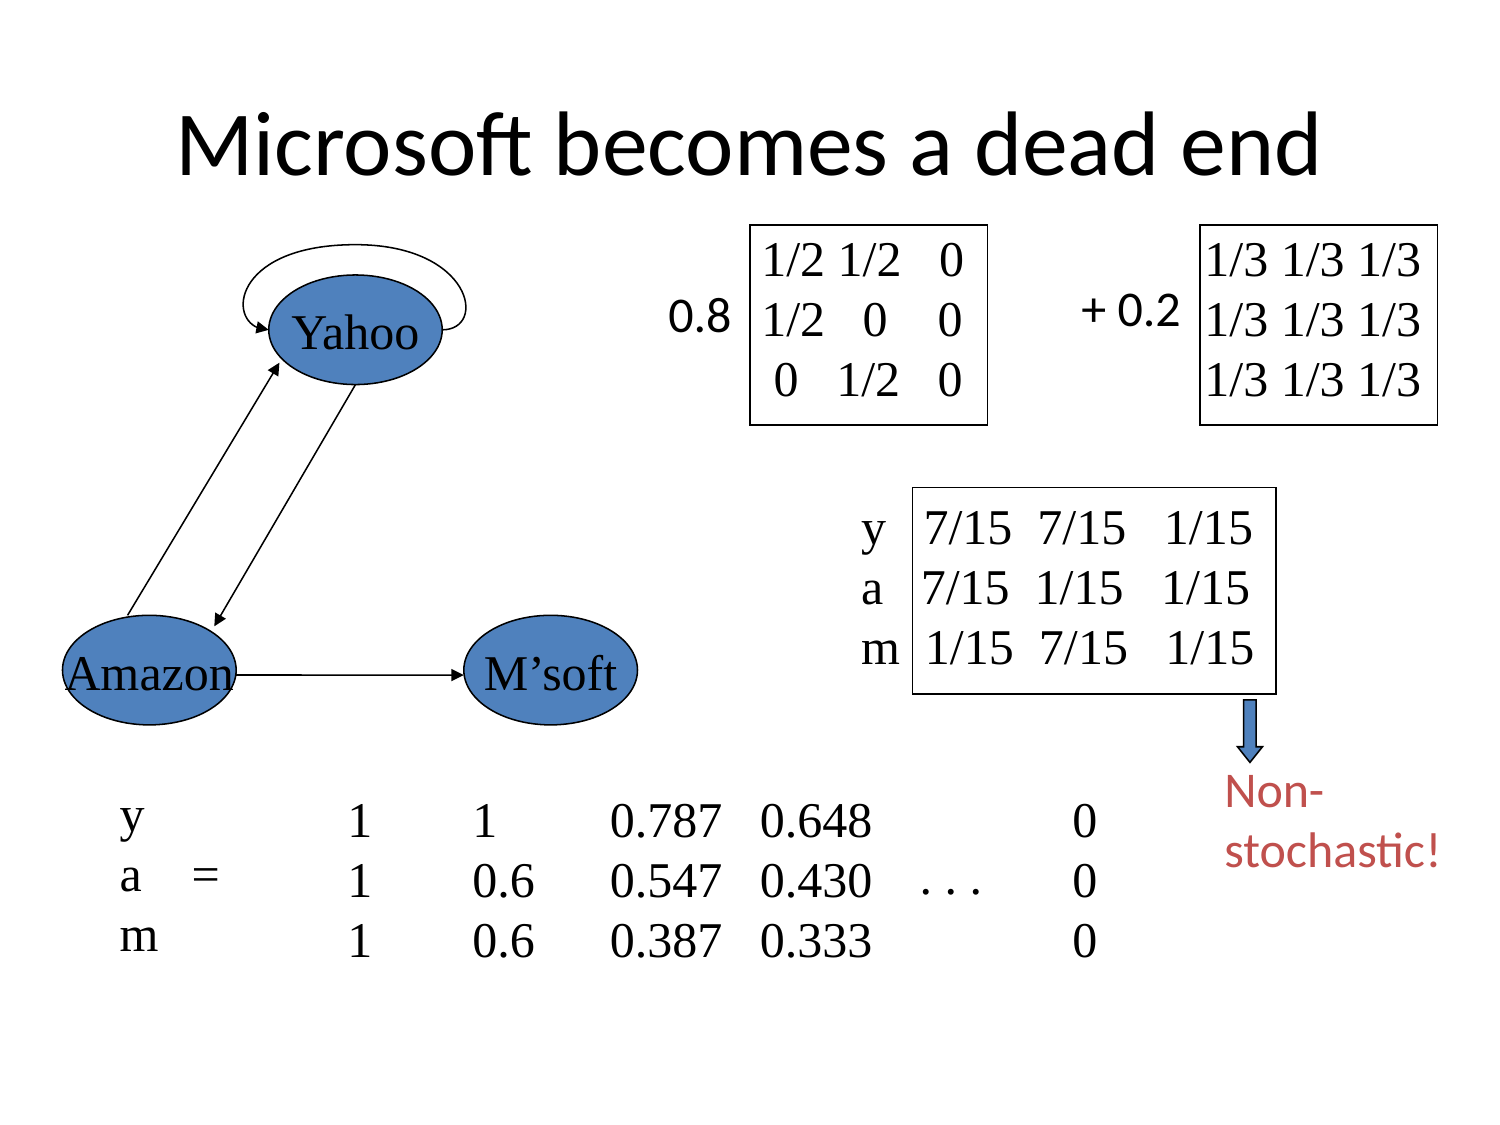

# Microsoft becomes a dead end
     1/2 1/2   0
     1/2   0    0
      0   1/2   0
   1/3 1/3 1/3
   1/3 1/3 1/3
   1/3 1/3 1/3

+ 0.2
Yahoo
0.8

y   7/15  7/15   1/15
a   7/15  1/15   1/15
m  1/15  7/15   1/15

Amazon
M’soft

Non-
stochastic!
y
a    =
m
1
1
1
1
0.6
0.6
0.787
0.547
0.387
0.648
0.430
0.333
0
0
0
. . .